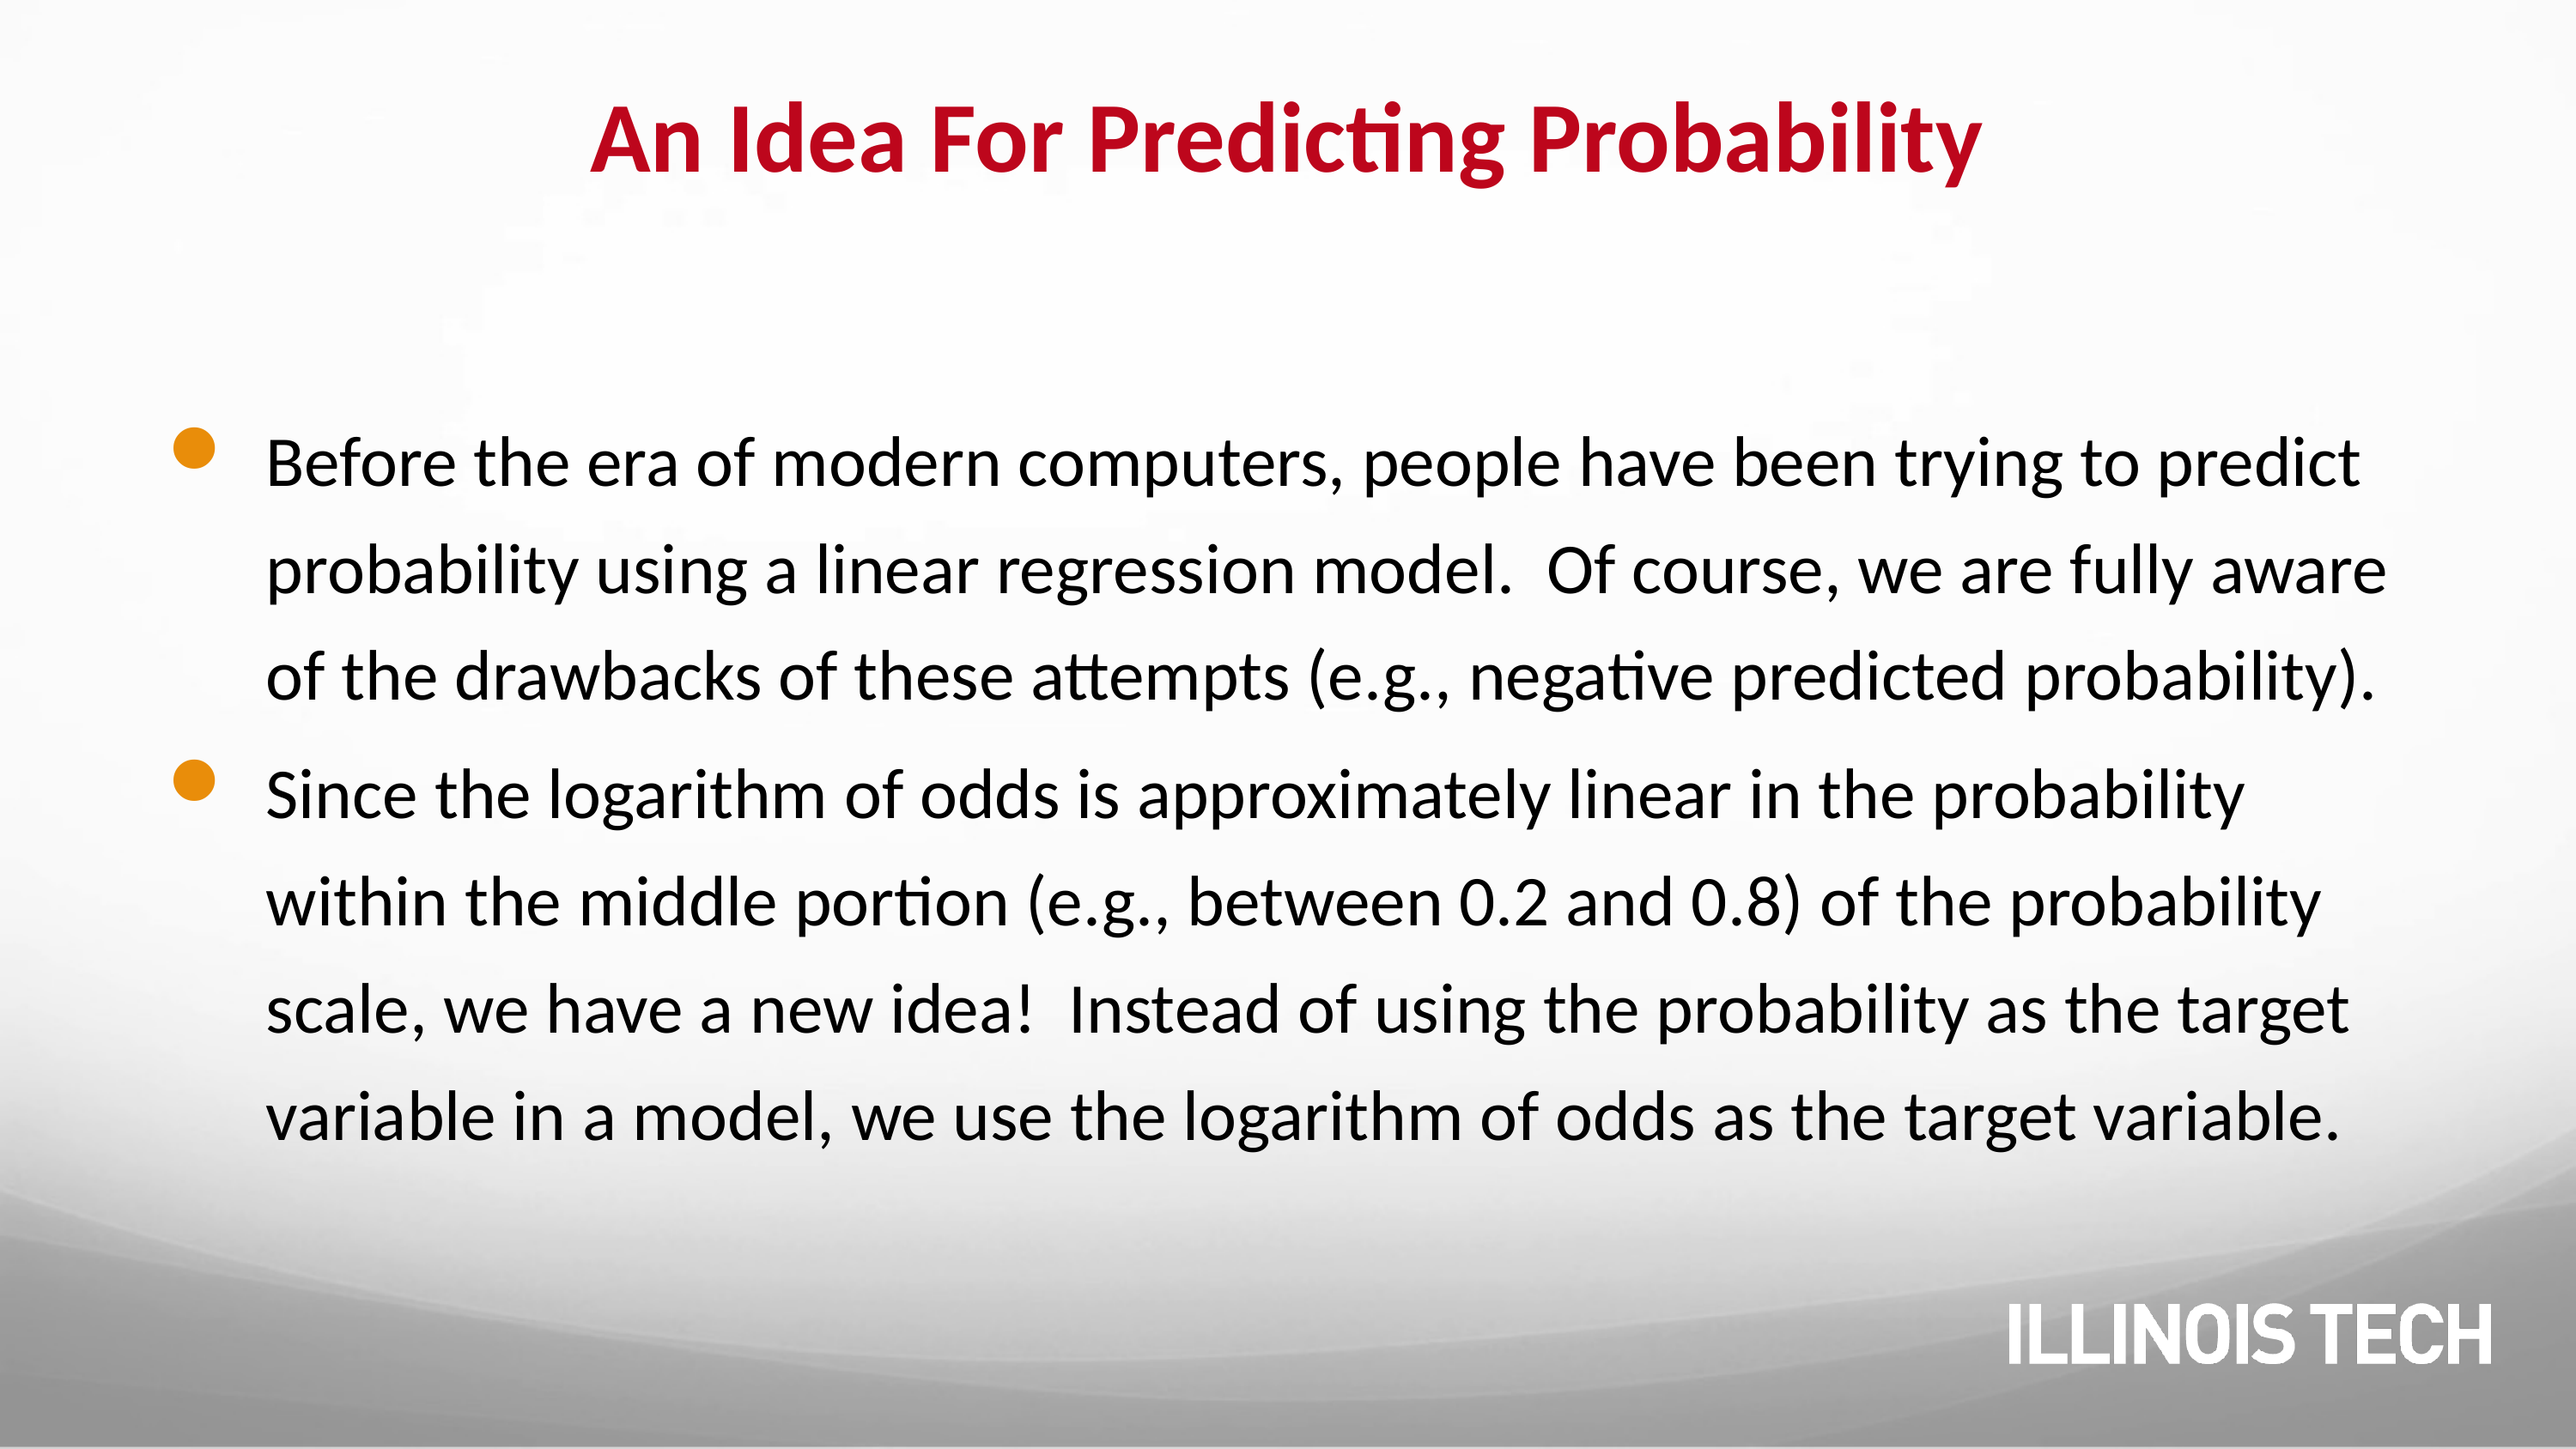

# An Idea For Predicting Probability
Before the era of modern computers, people have been trying to predict probability using a linear regression model.  Of course, we are fully aware of the drawbacks of these attempts (e.g., negative predicted probability).
Since the logarithm of odds is approximately linear in the probability within the middle portion (e.g., between 0.2 and 0.8) of the probability scale, we have a new idea!  Instead of using the probability as the target variable in a model, we use the logarithm of odds as the target variable.